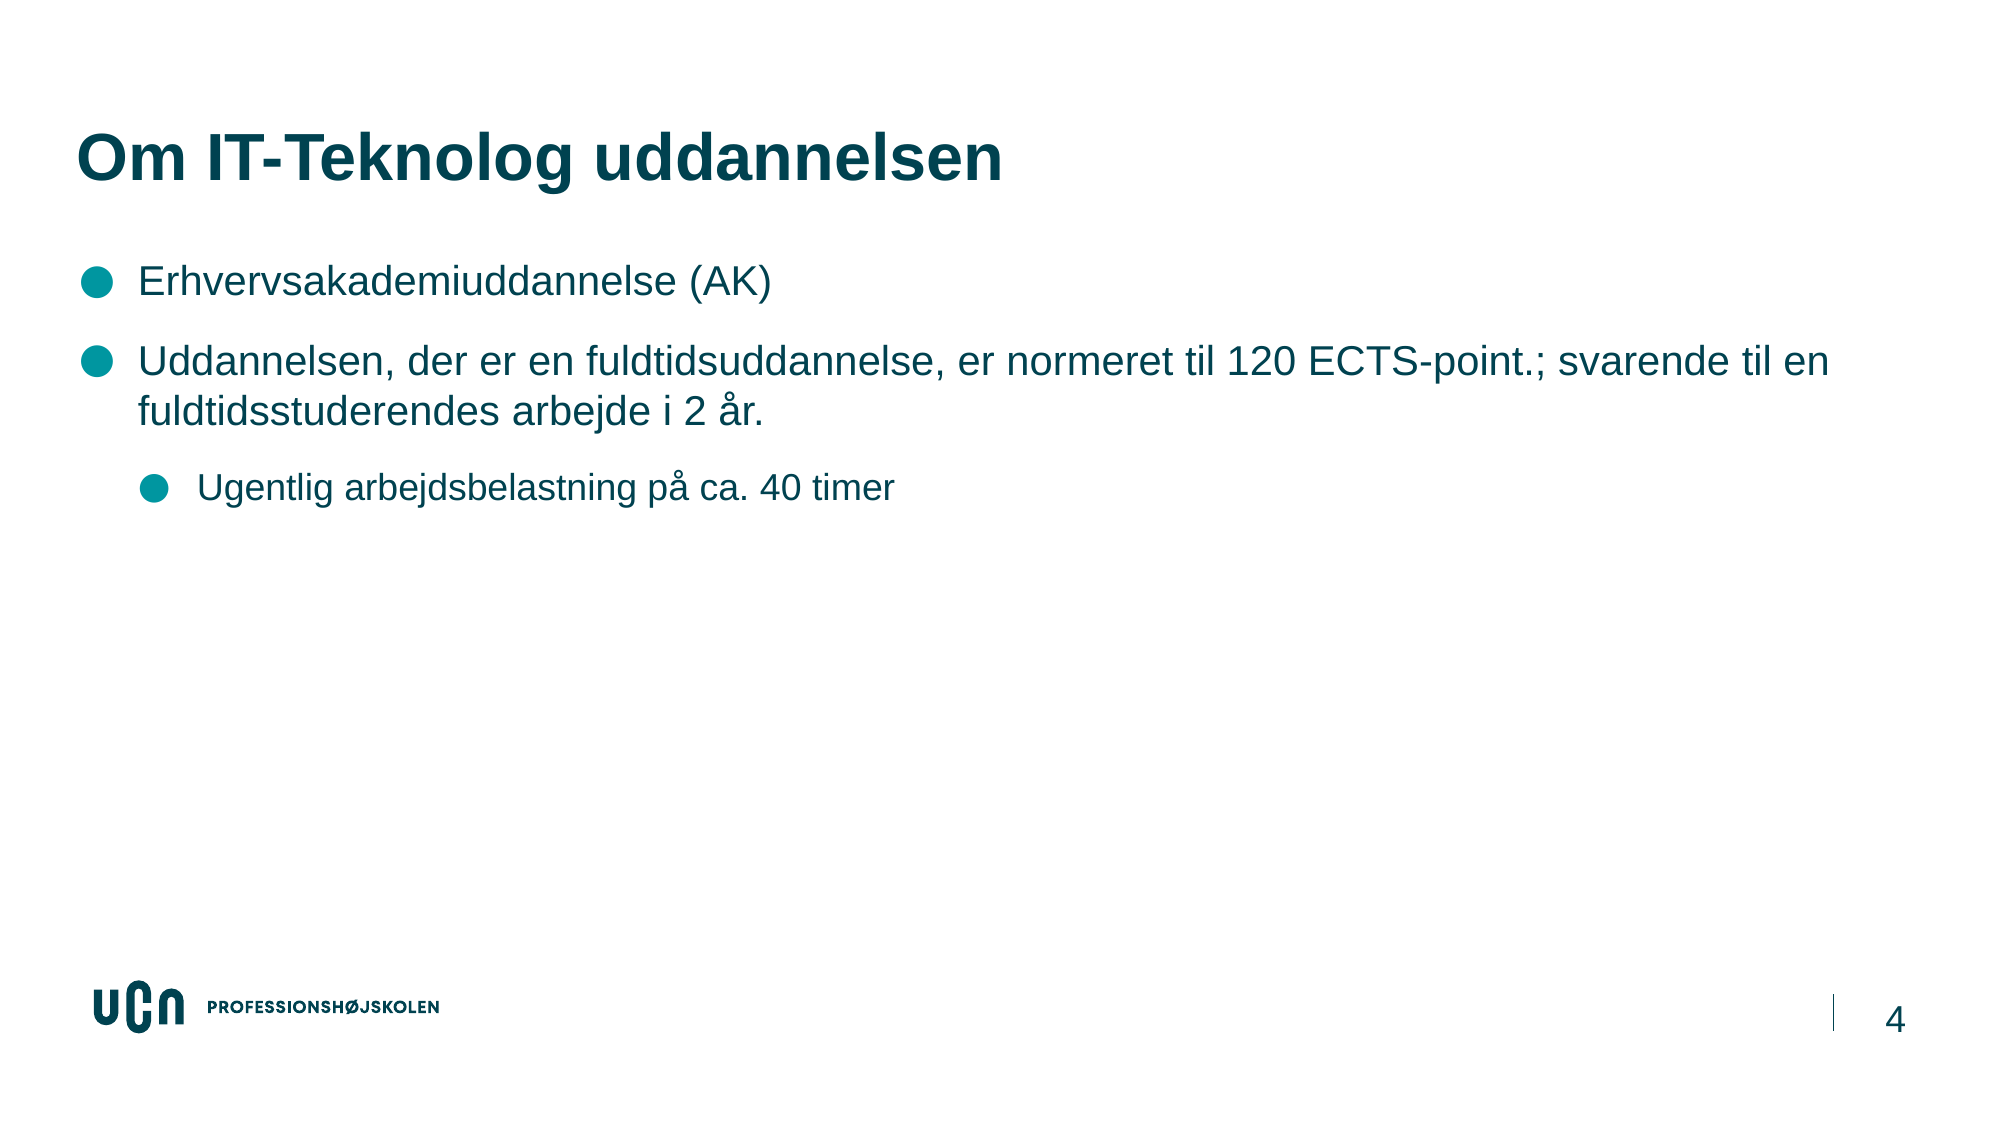

# Om IT-Teknolog uddannelsen
Erhvervsakademiuddannelse (AK)
Uddannelsen, der er en fuldtidsuddannelse, er normeret til 120 ECTS-point.; svarende til en fuldtidsstuderendes arbejde i 2 år.
Ugentlig arbejdsbelastning på ca. 40 timer
4